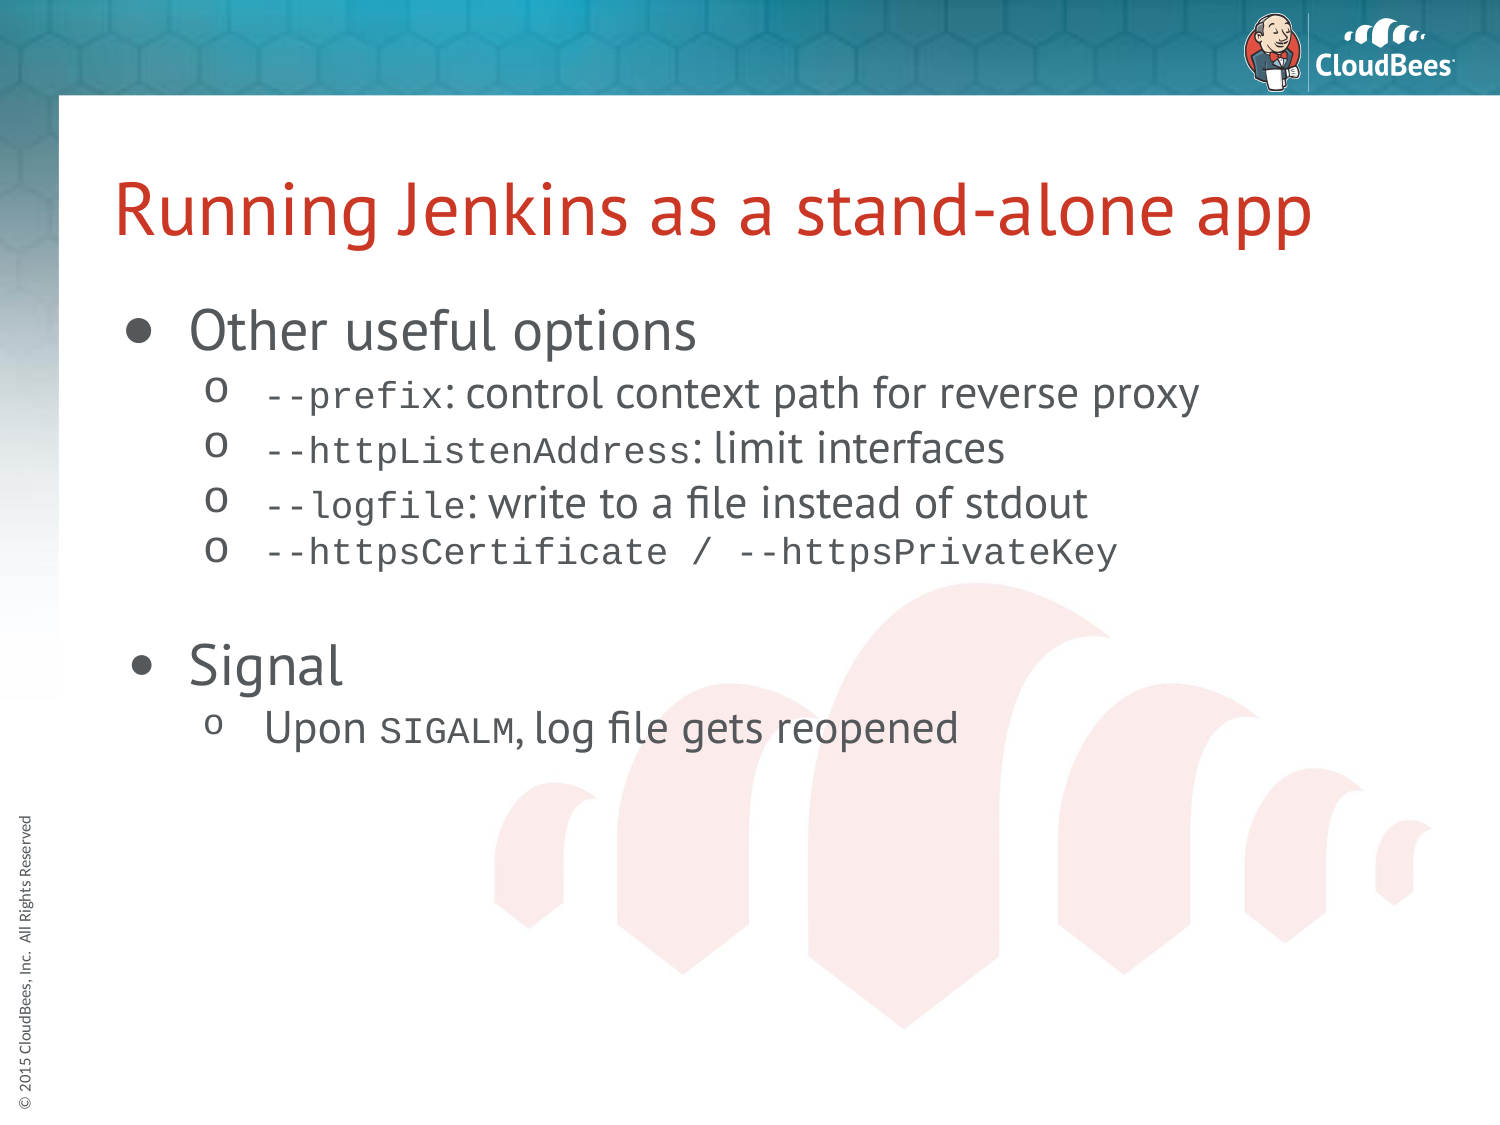

# Running Jenkins as a stand-alone app
Other useful options
--prefix: control context path for reverse proxy
--httpListenAddress: limit interfaces
--logfile: write to a file instead of stdout
--httpsCertificate / --httpsPrivateKey

Signal
Upon SIGALM, log file gets reopened